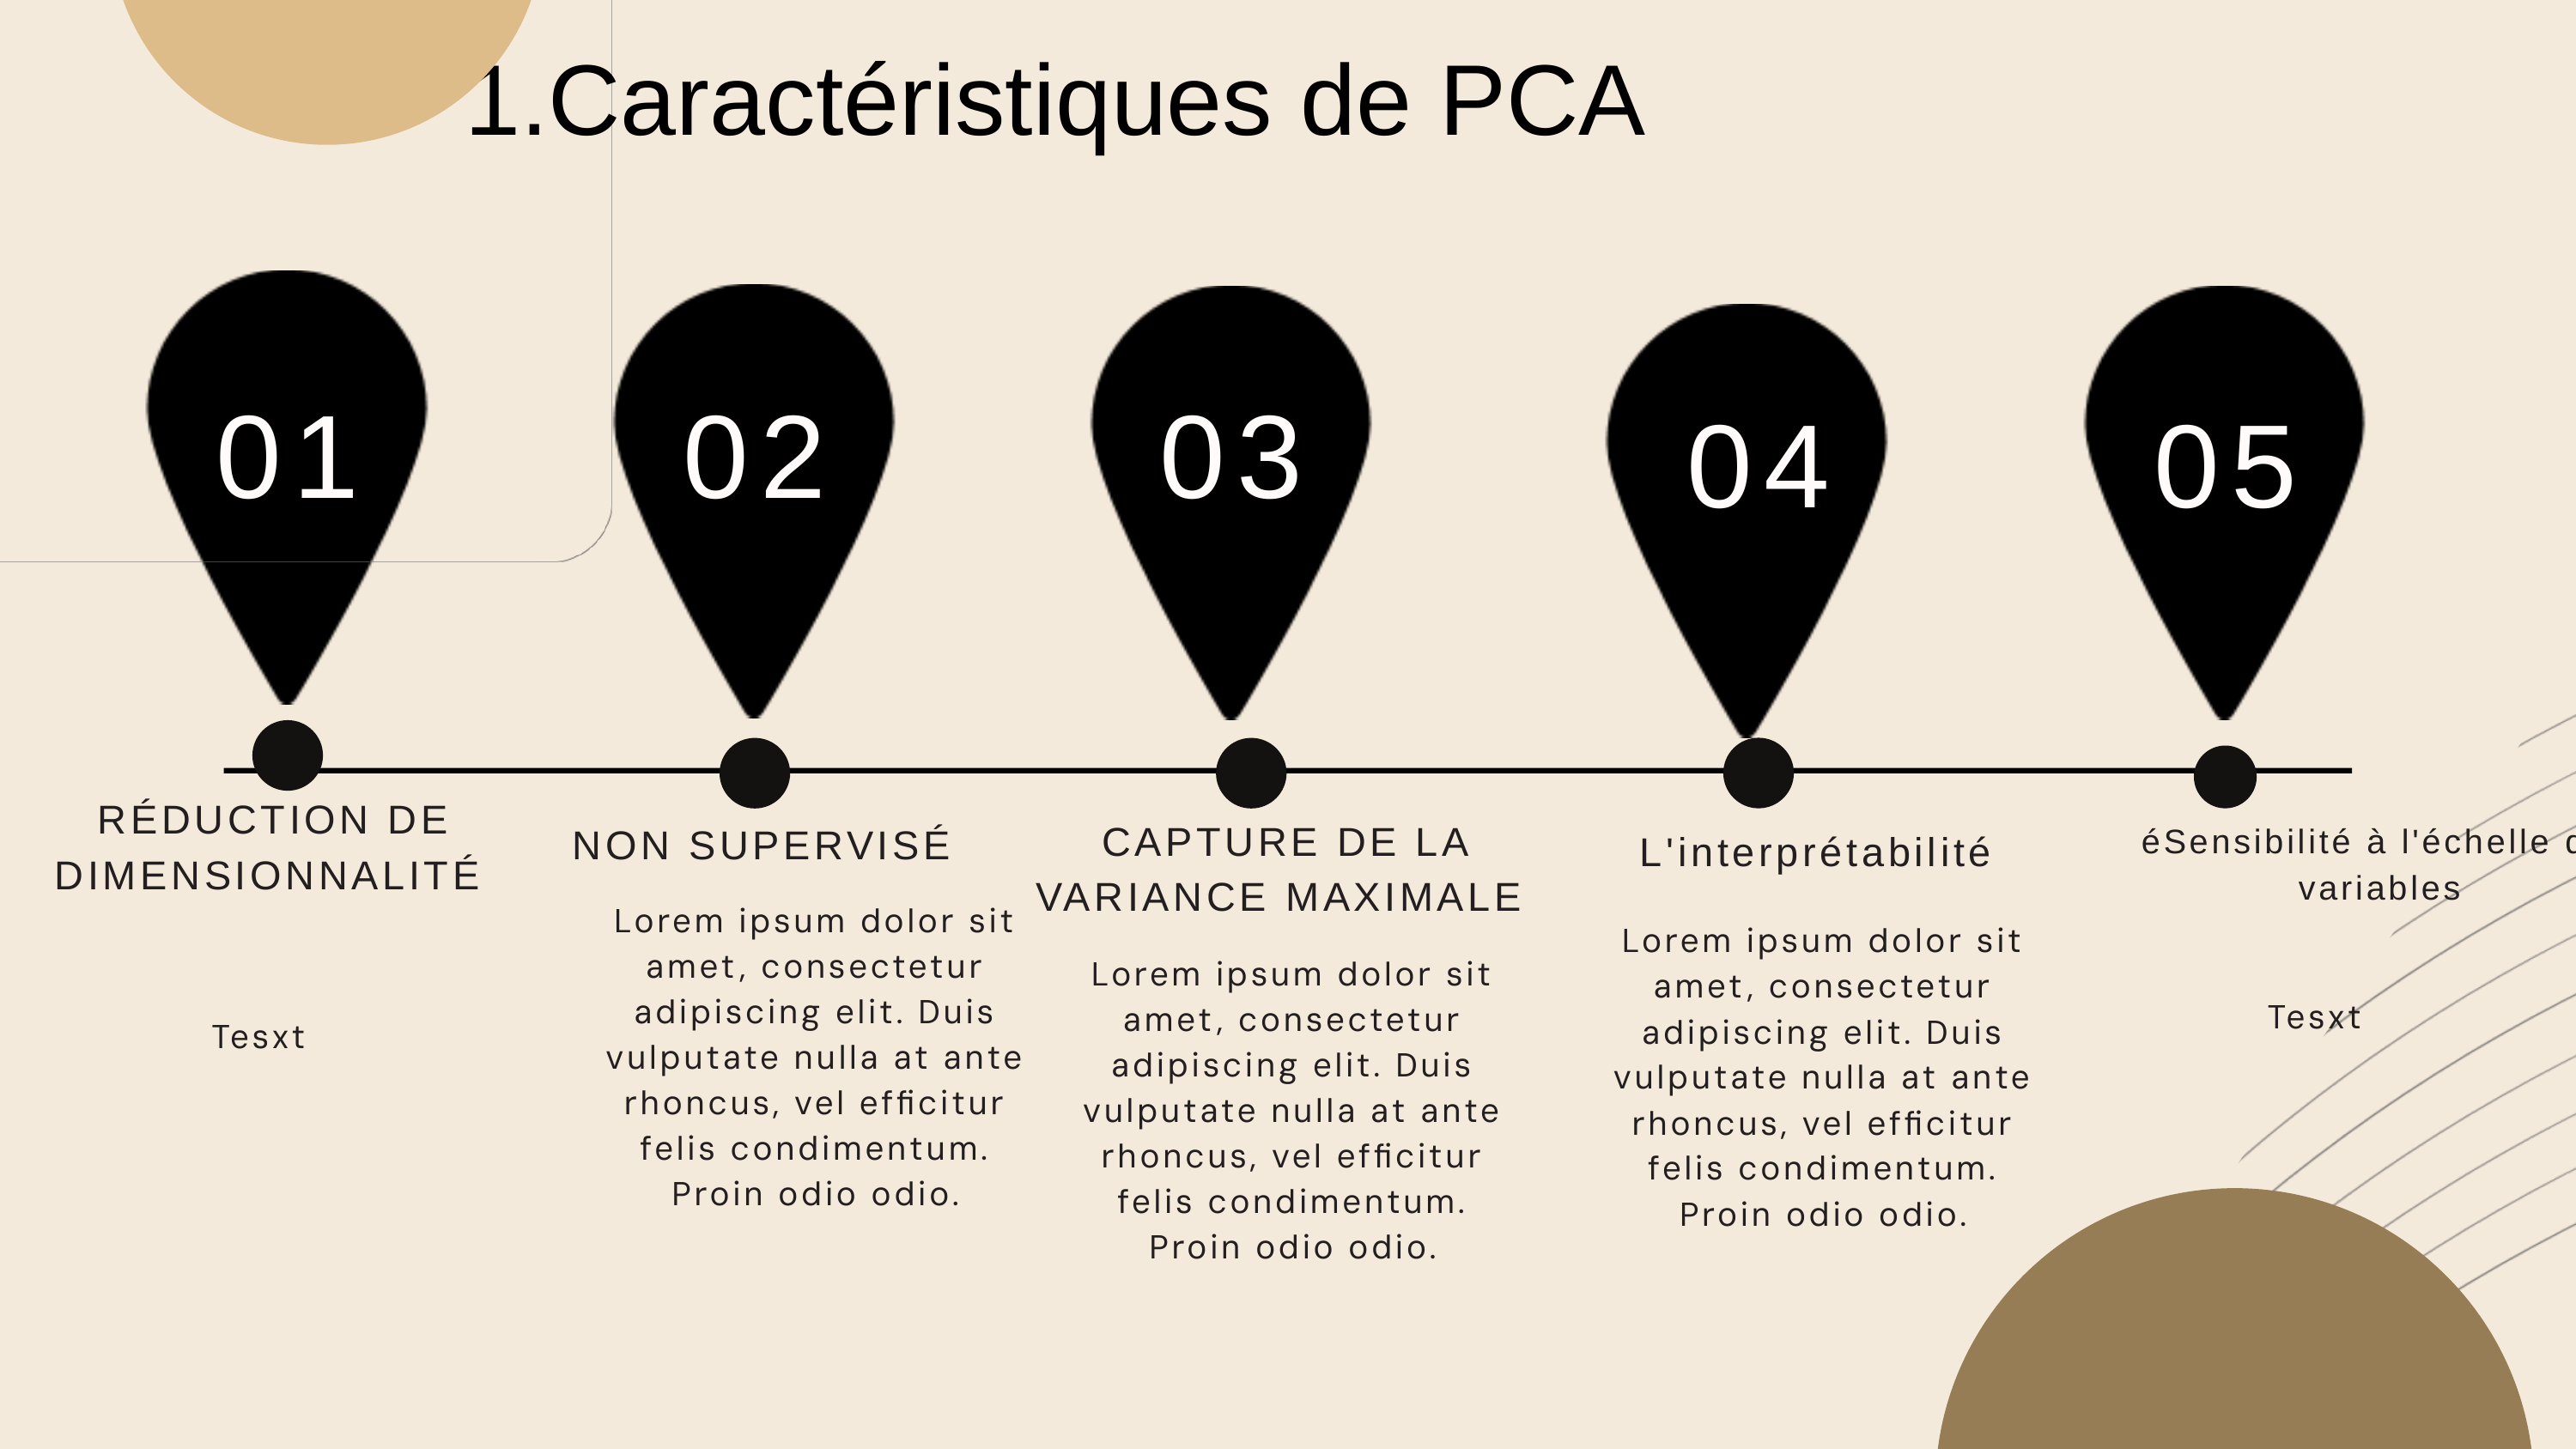

1.Caractéristiques de PCA

01
02
03
04
05

RÉDUCTION DE DIMENSIONNALITÉ

CAPTURE DE LA VARIANCE MAXIMALE
NON SUPERVISÉ
éSensibilité à l'échelle des variables
L'interprétabilité
Lorem ipsum dolor sit amet, consectetur adipiscing elit. Duis vulputate nulla at ante rhoncus, vel efficitur felis condimentum. Proin odio odio.
Lorem ipsum dolor sit amet, consectetur adipiscing elit. Duis vulputate nulla at ante rhoncus, vel efficitur felis condimentum. Proin odio odio.
Lorem ipsum dolor sit amet, consectetur adipiscing elit. Duis vulputate nulla at ante rhoncus, vel efficitur felis condimentum. Proin odio odio.
 Tesxt
 Tesxt